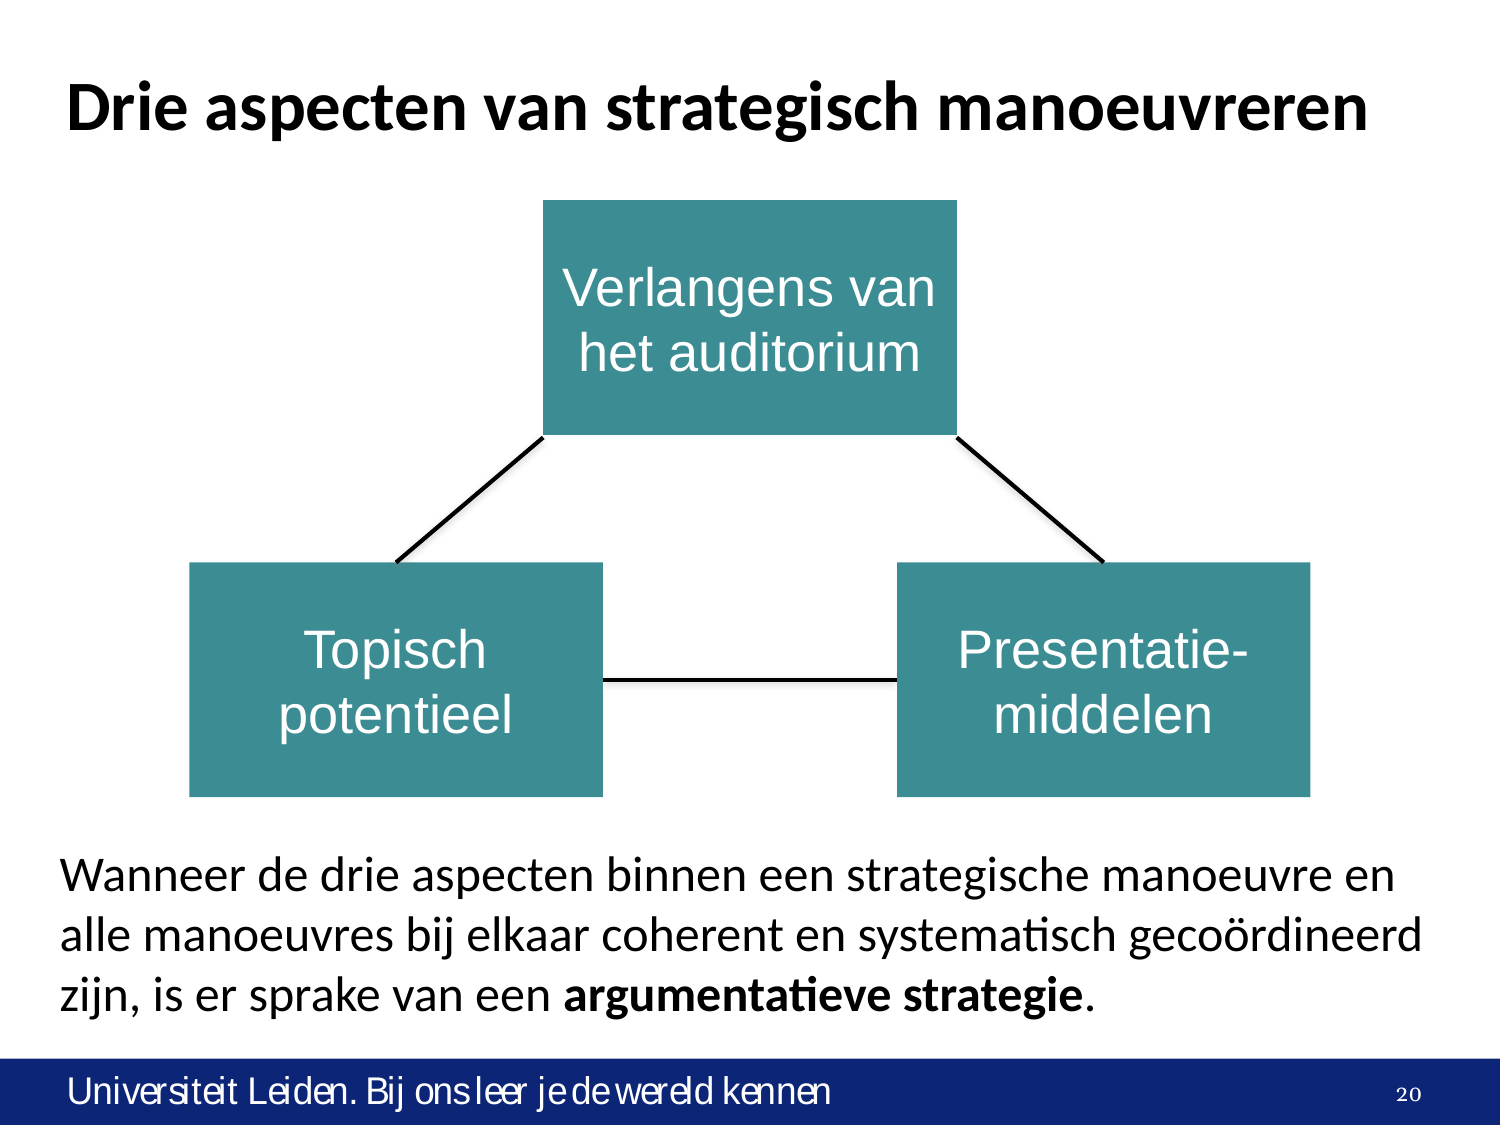

# Drie aspecten van strategisch manoeuvreren

Verlangens van het auditorium

Topisch potentieel

Presentatie-middelen

Wanneer de drie aspecten binnen een strategische manoeuvre en alle manoeuvres bij elkaar coherent en systematisch gecoördineerd zijn, is er sprake van een argumentatieve strategie.